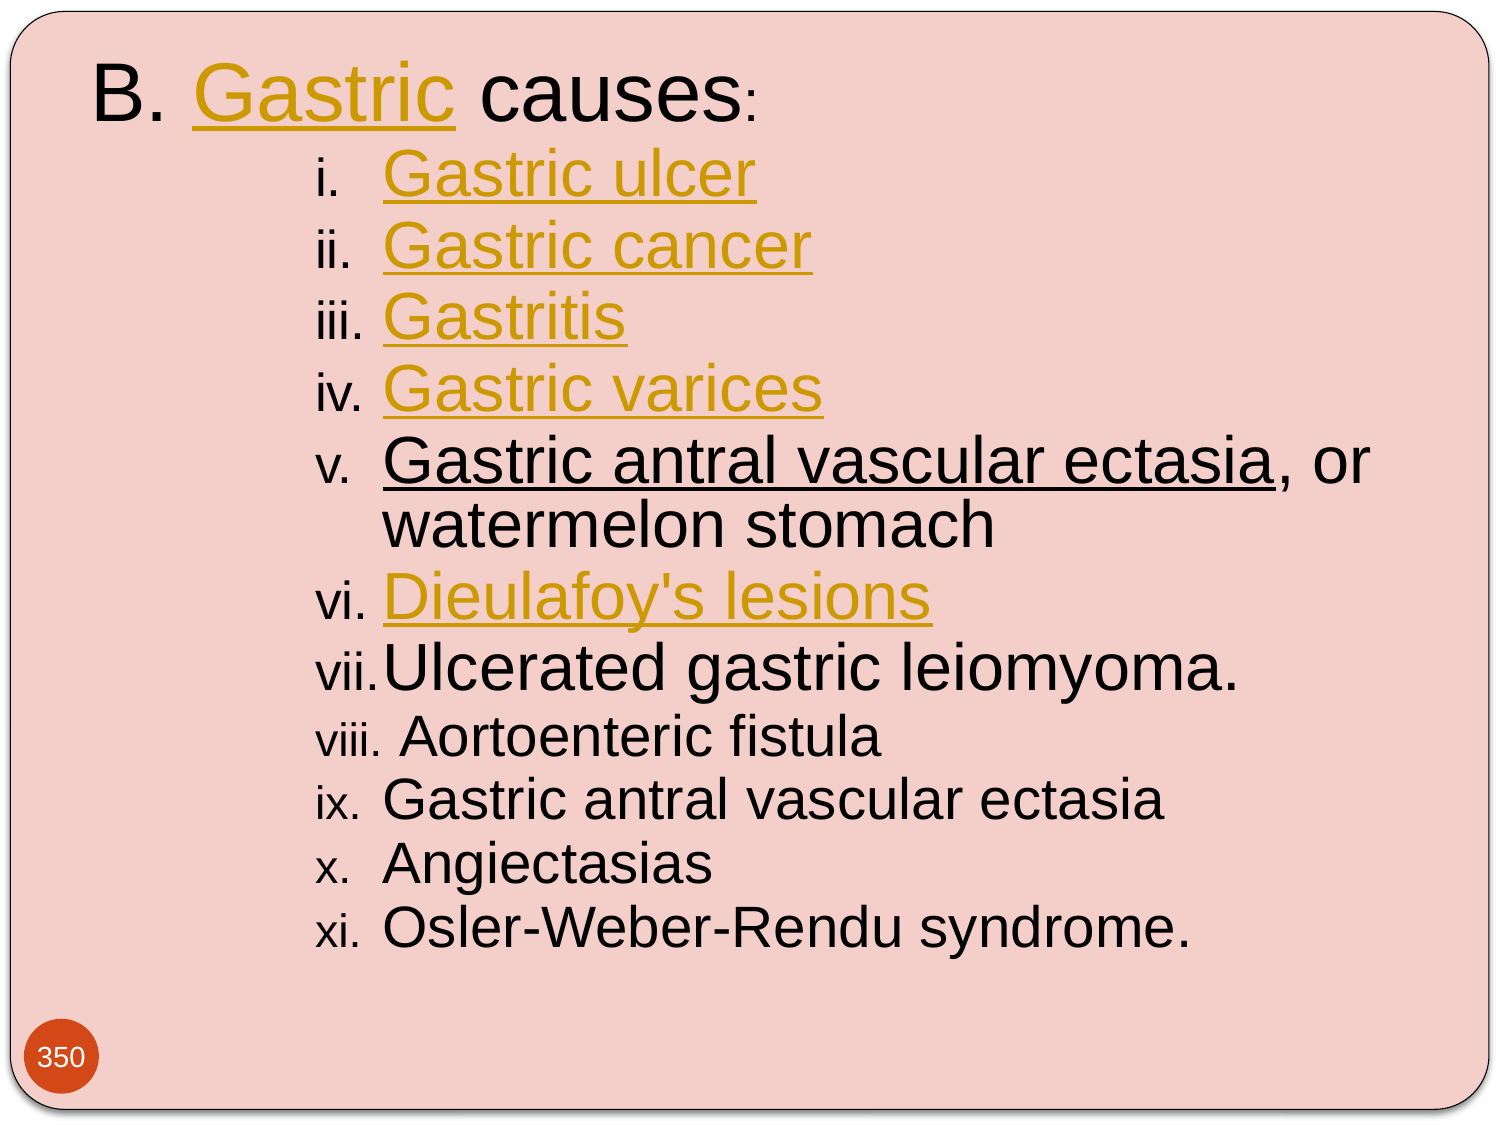

B. Gastric causes:
Gastric ulcer
Gastric cancer
Gastritis
Gastric varices
Gastric antral vascular ectasia, or watermelon stomach
Dieulafoy's lesions
Ulcerated gastric leiomyoma.
 Aortoenteric fistula
Gastric antral vascular ectasia
Angiectasias
Osler-Weber-Rendu syndrome.

350